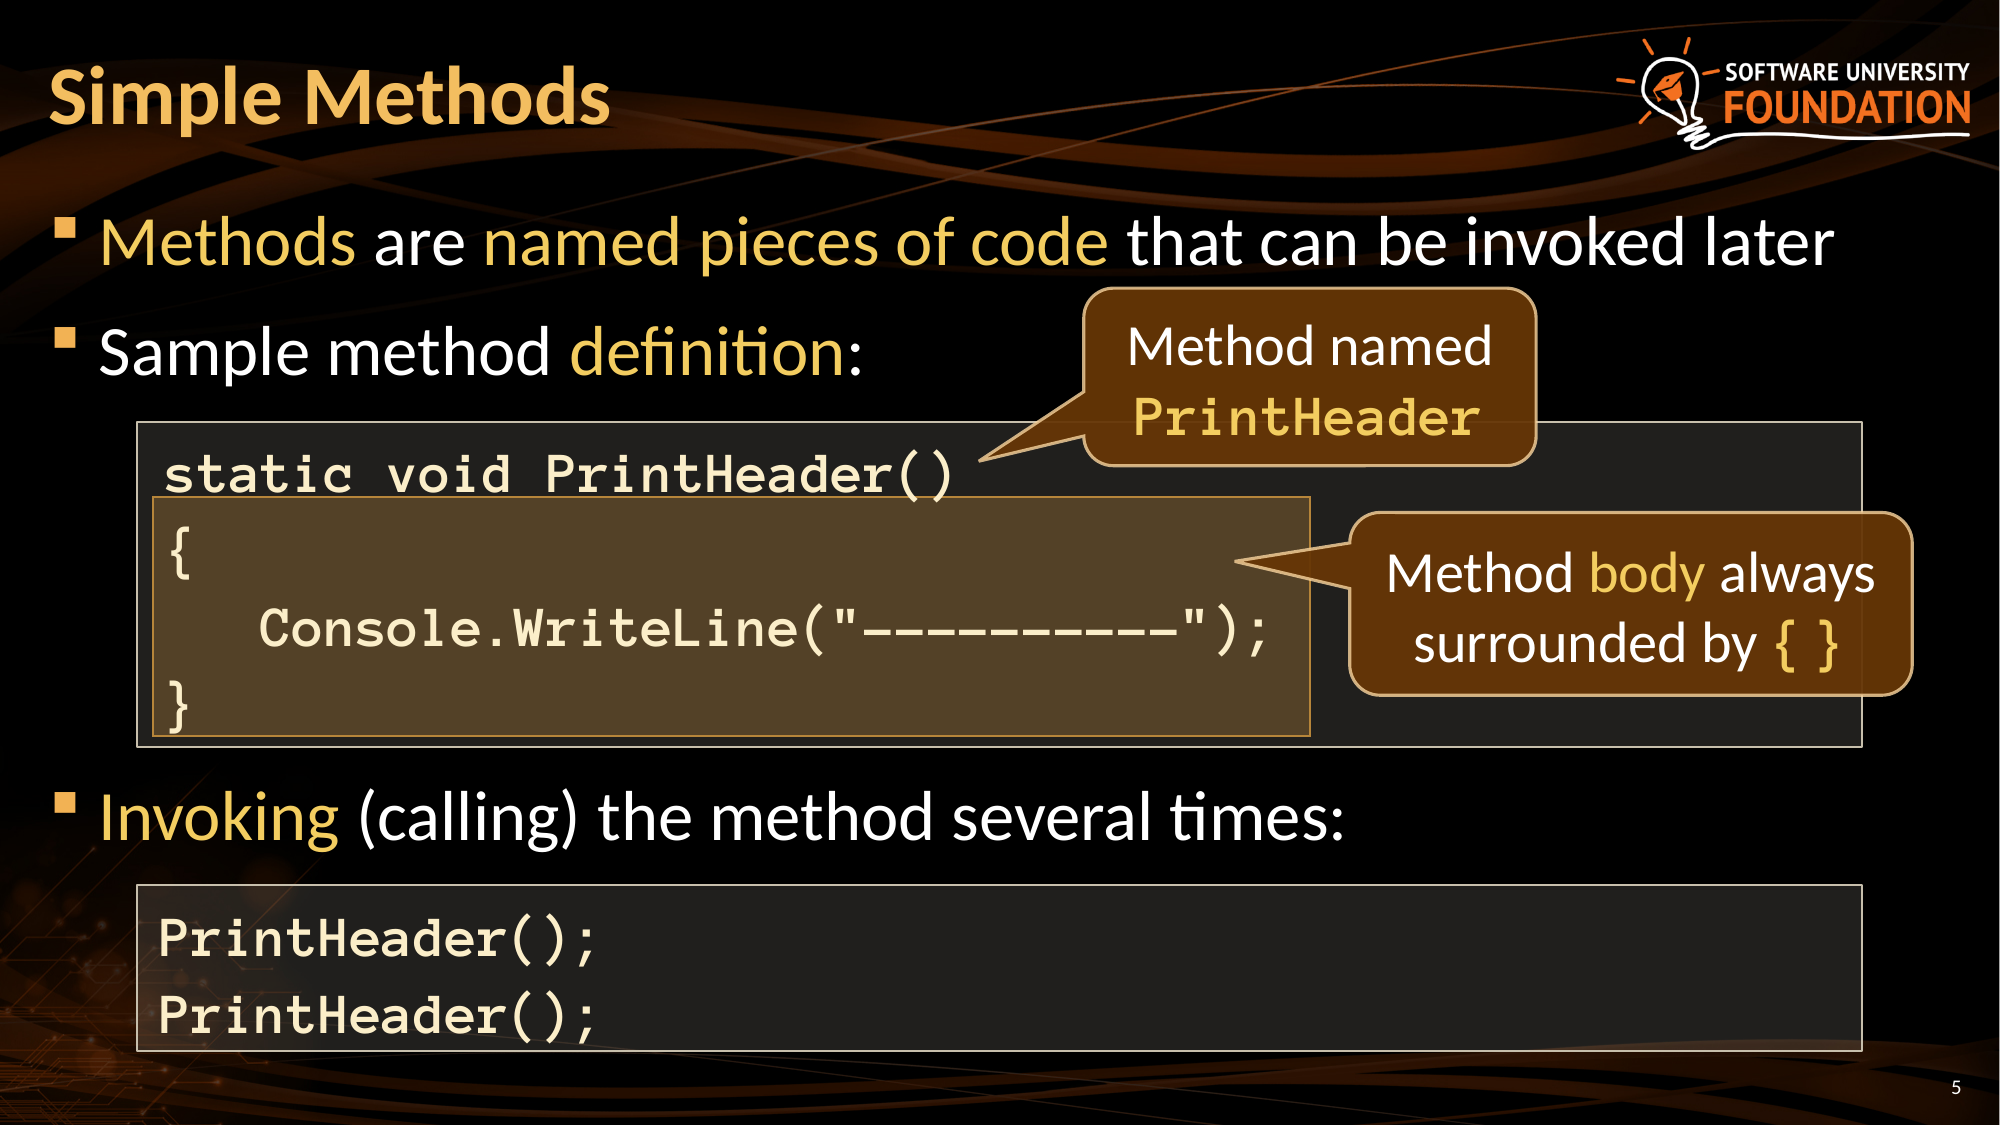

# Simple Methods
Methods are named pieces of code that can be invoked later
Sample method definition:

Invoking (calling) the method several times:
Method named PrintHeader
static void PrintHeader()
{
   Console.WriteLine("----------");
}

Method body always surrounded by { }
PrintHeader();
PrintHeader();
5